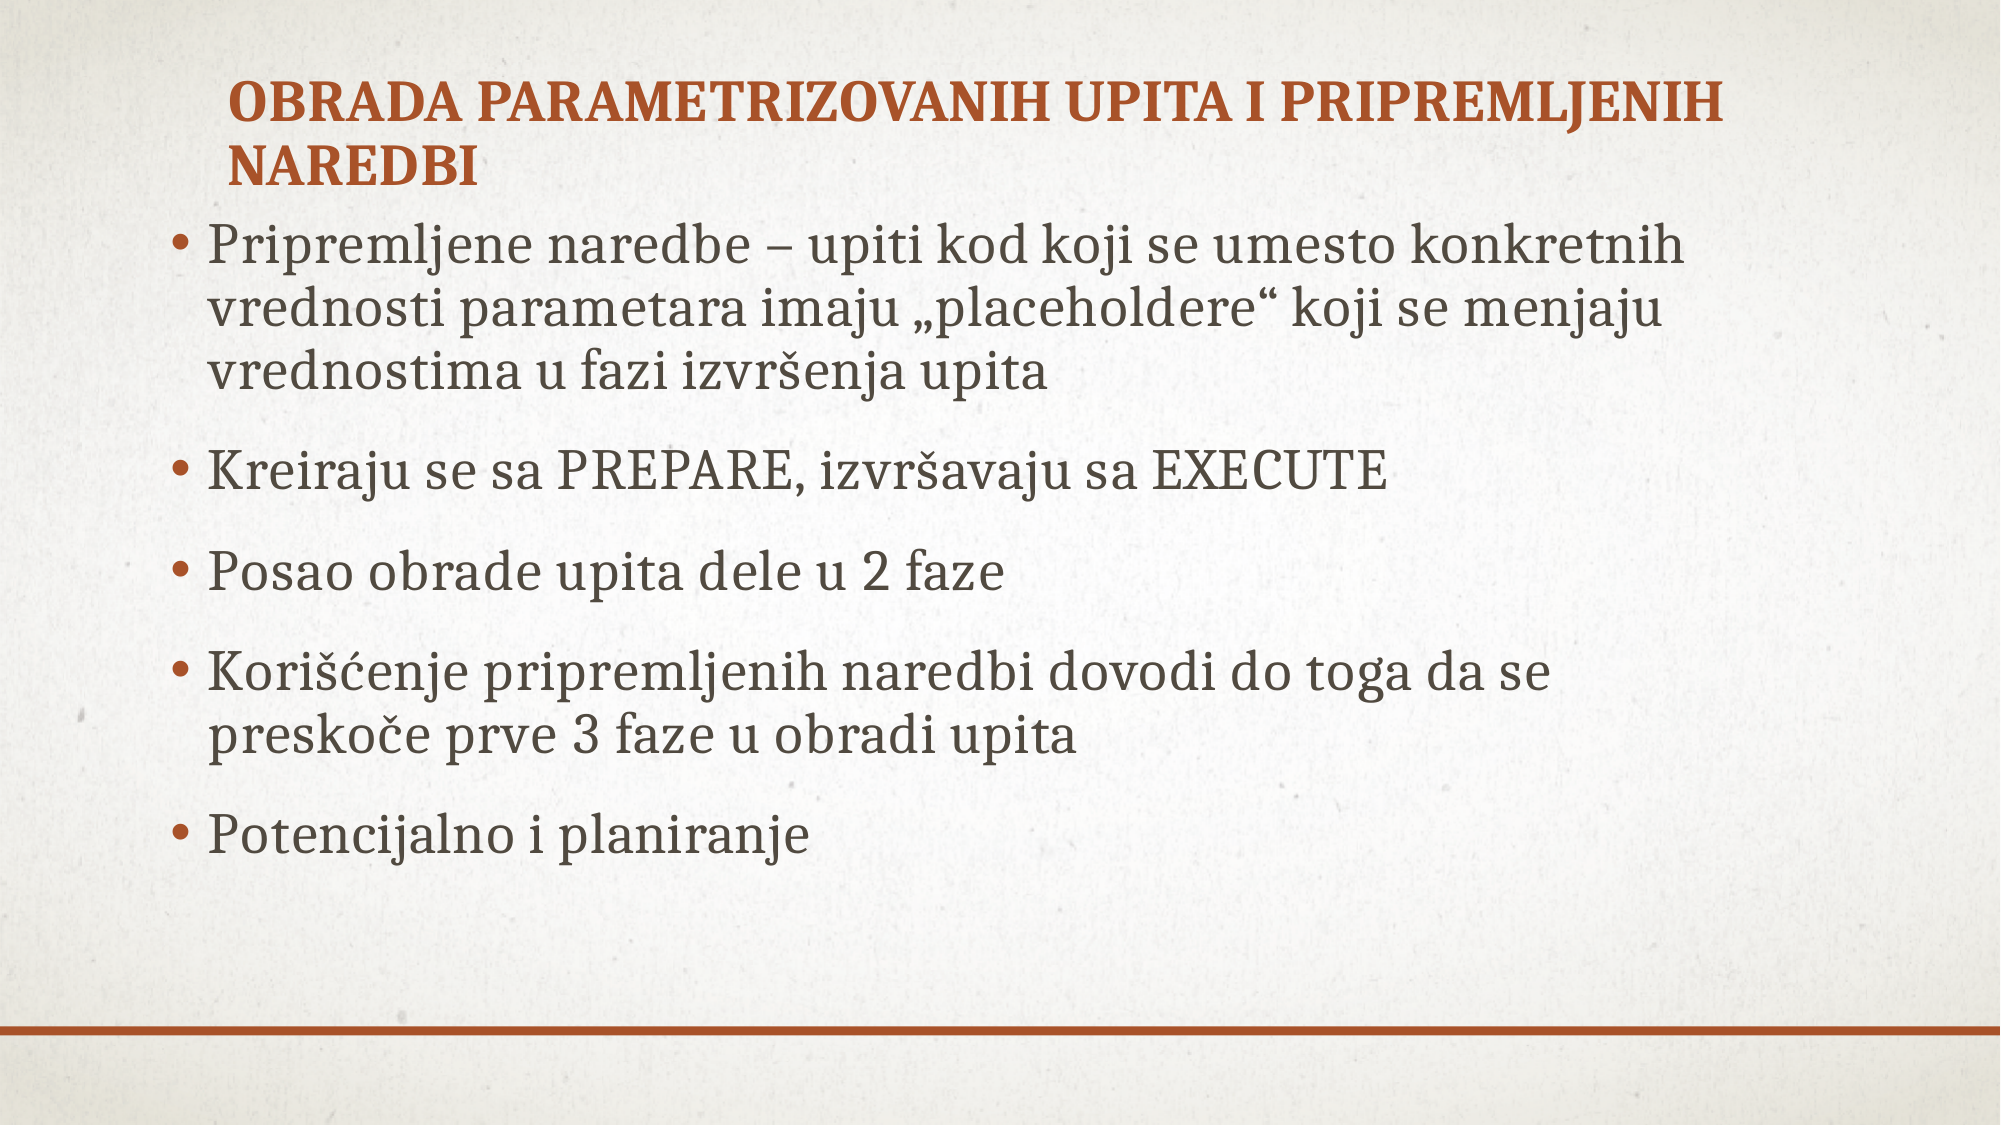

# Obrada parametrizovanih upita i pripremljenih naredbi
Pripremljene naredbe – upiti kod koji se umesto konkretnih vrednosti parametara imaju „placeholdere“ koji se menjaju vrednostima u fazi izvršenja upita
Kreiraju se sa PREPARE, izvršavaju sa EXECUTE
Posao obrade upita dele u 2 faze
Korišćenje pripremljenih naredbi dovodi do toga da se preskoče prve 3 faze u obradi upita
Potencijalno i planiranje